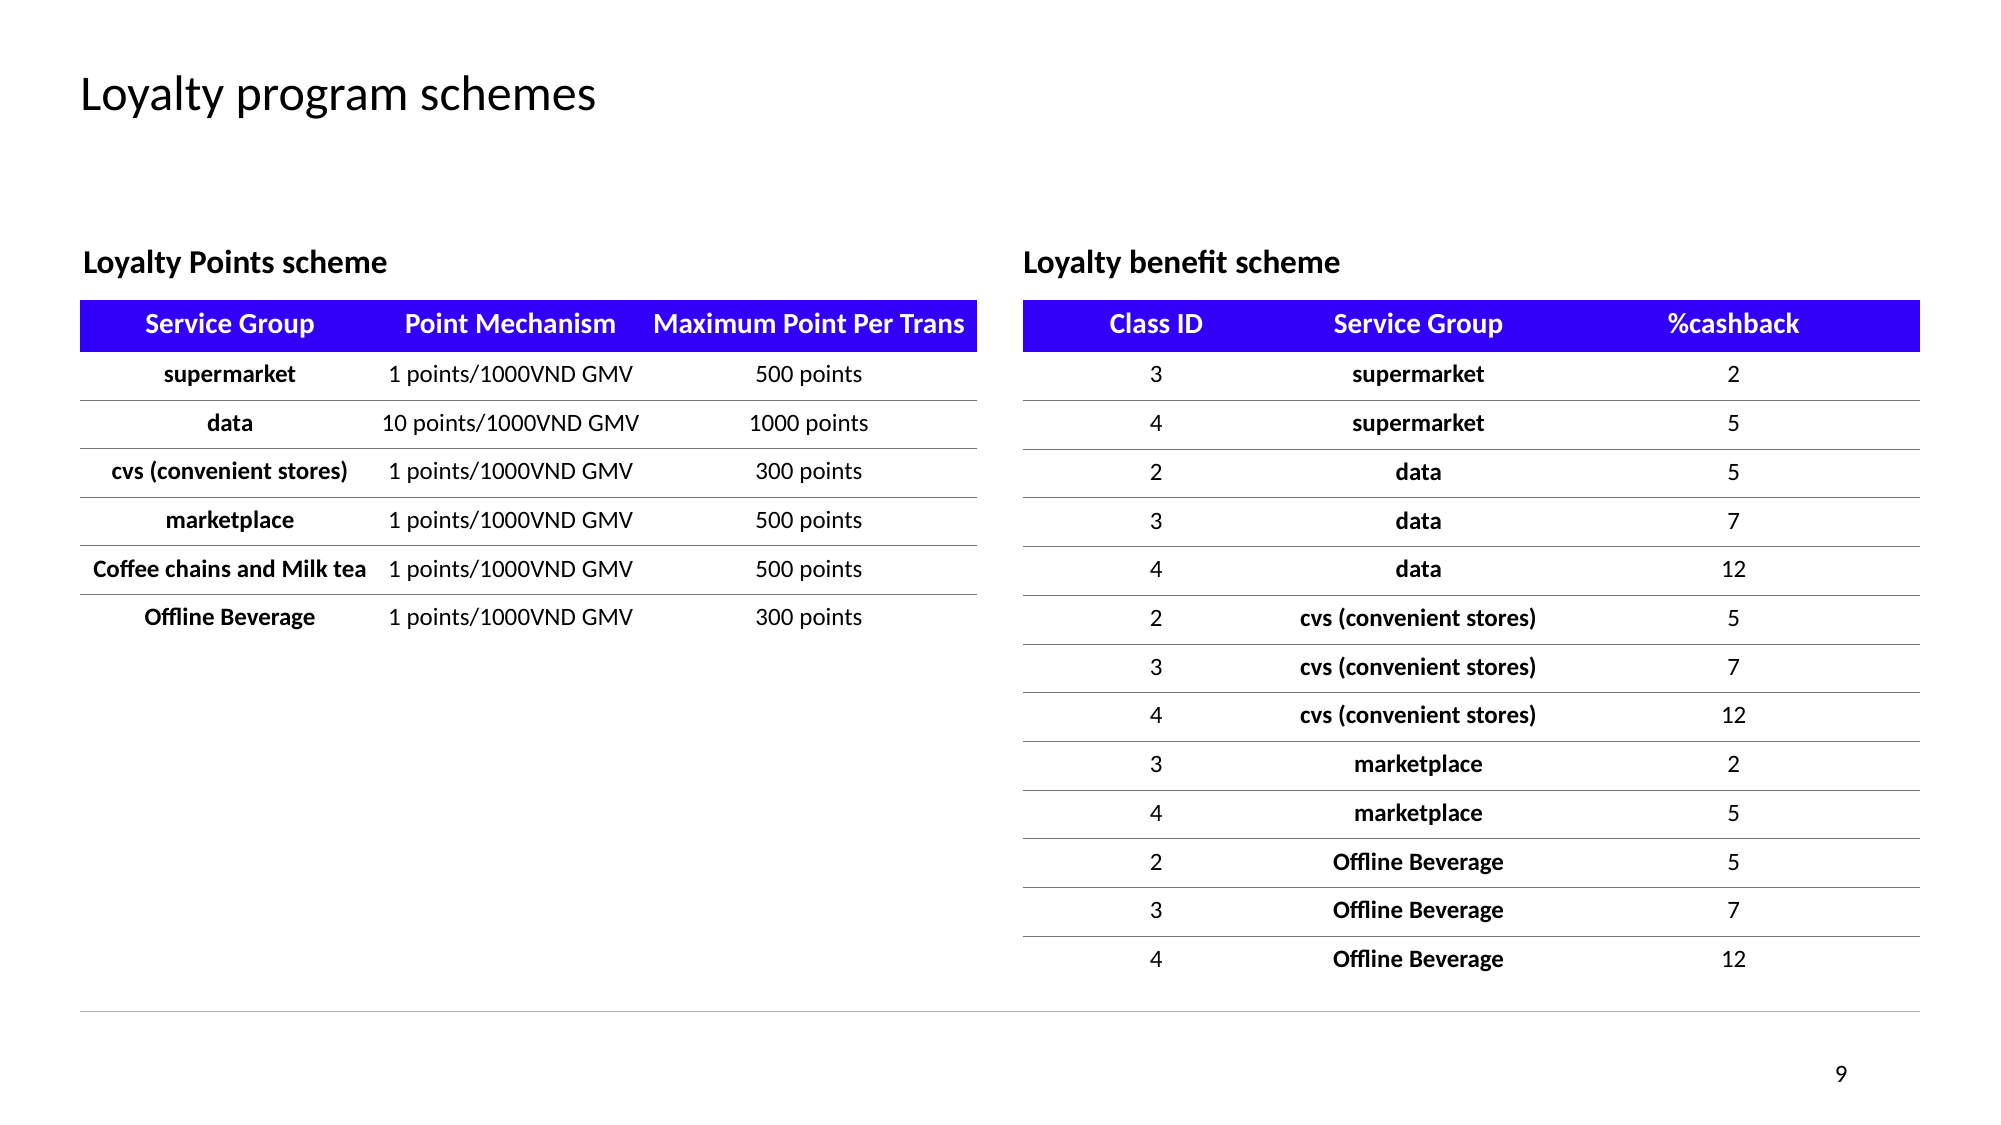

# Loyalty program schemes
Loyalty Points scheme
Loyalty benefit scheme
| Service Group | Point Mechanism | Maximum Point Per Trans |
| --- | --- | --- |
| supermarket | 1 points/1000VND GMV | 500 points |
| data | 10 points/1000VND GMV | 1000 points |
| cvs (convenient stores) | 1 points/1000VND GMV | 300 points |
| marketplace | 1 points/1000VND GMV | 500 points |
| Coffee chains and Milk tea | 1 points/1000VND GMV | 500 points |
| Offline Beverage | 1 points/1000VND GMV | 300 points |
| Class ID | Service Group | %cashback |
| --- | --- | --- |
| 3 | supermarket | 2 |
| 4 | supermarket | 5 |
| 2 | data | 5 |
| 3 | data | 7 |
| 4 | data | 12 |
| 2 | cvs (convenient stores) | 5 |
| 3 | cvs (convenient stores) | 7 |
| 4 | cvs (convenient stores) | 12 |
| 3 | marketplace | 2 |
| 4 | marketplace | 5 |
| 2 | Offline Beverage | 5 |
| 3 | Offline Beverage | 7 |
| 4 | Offline Beverage | 12 |
9